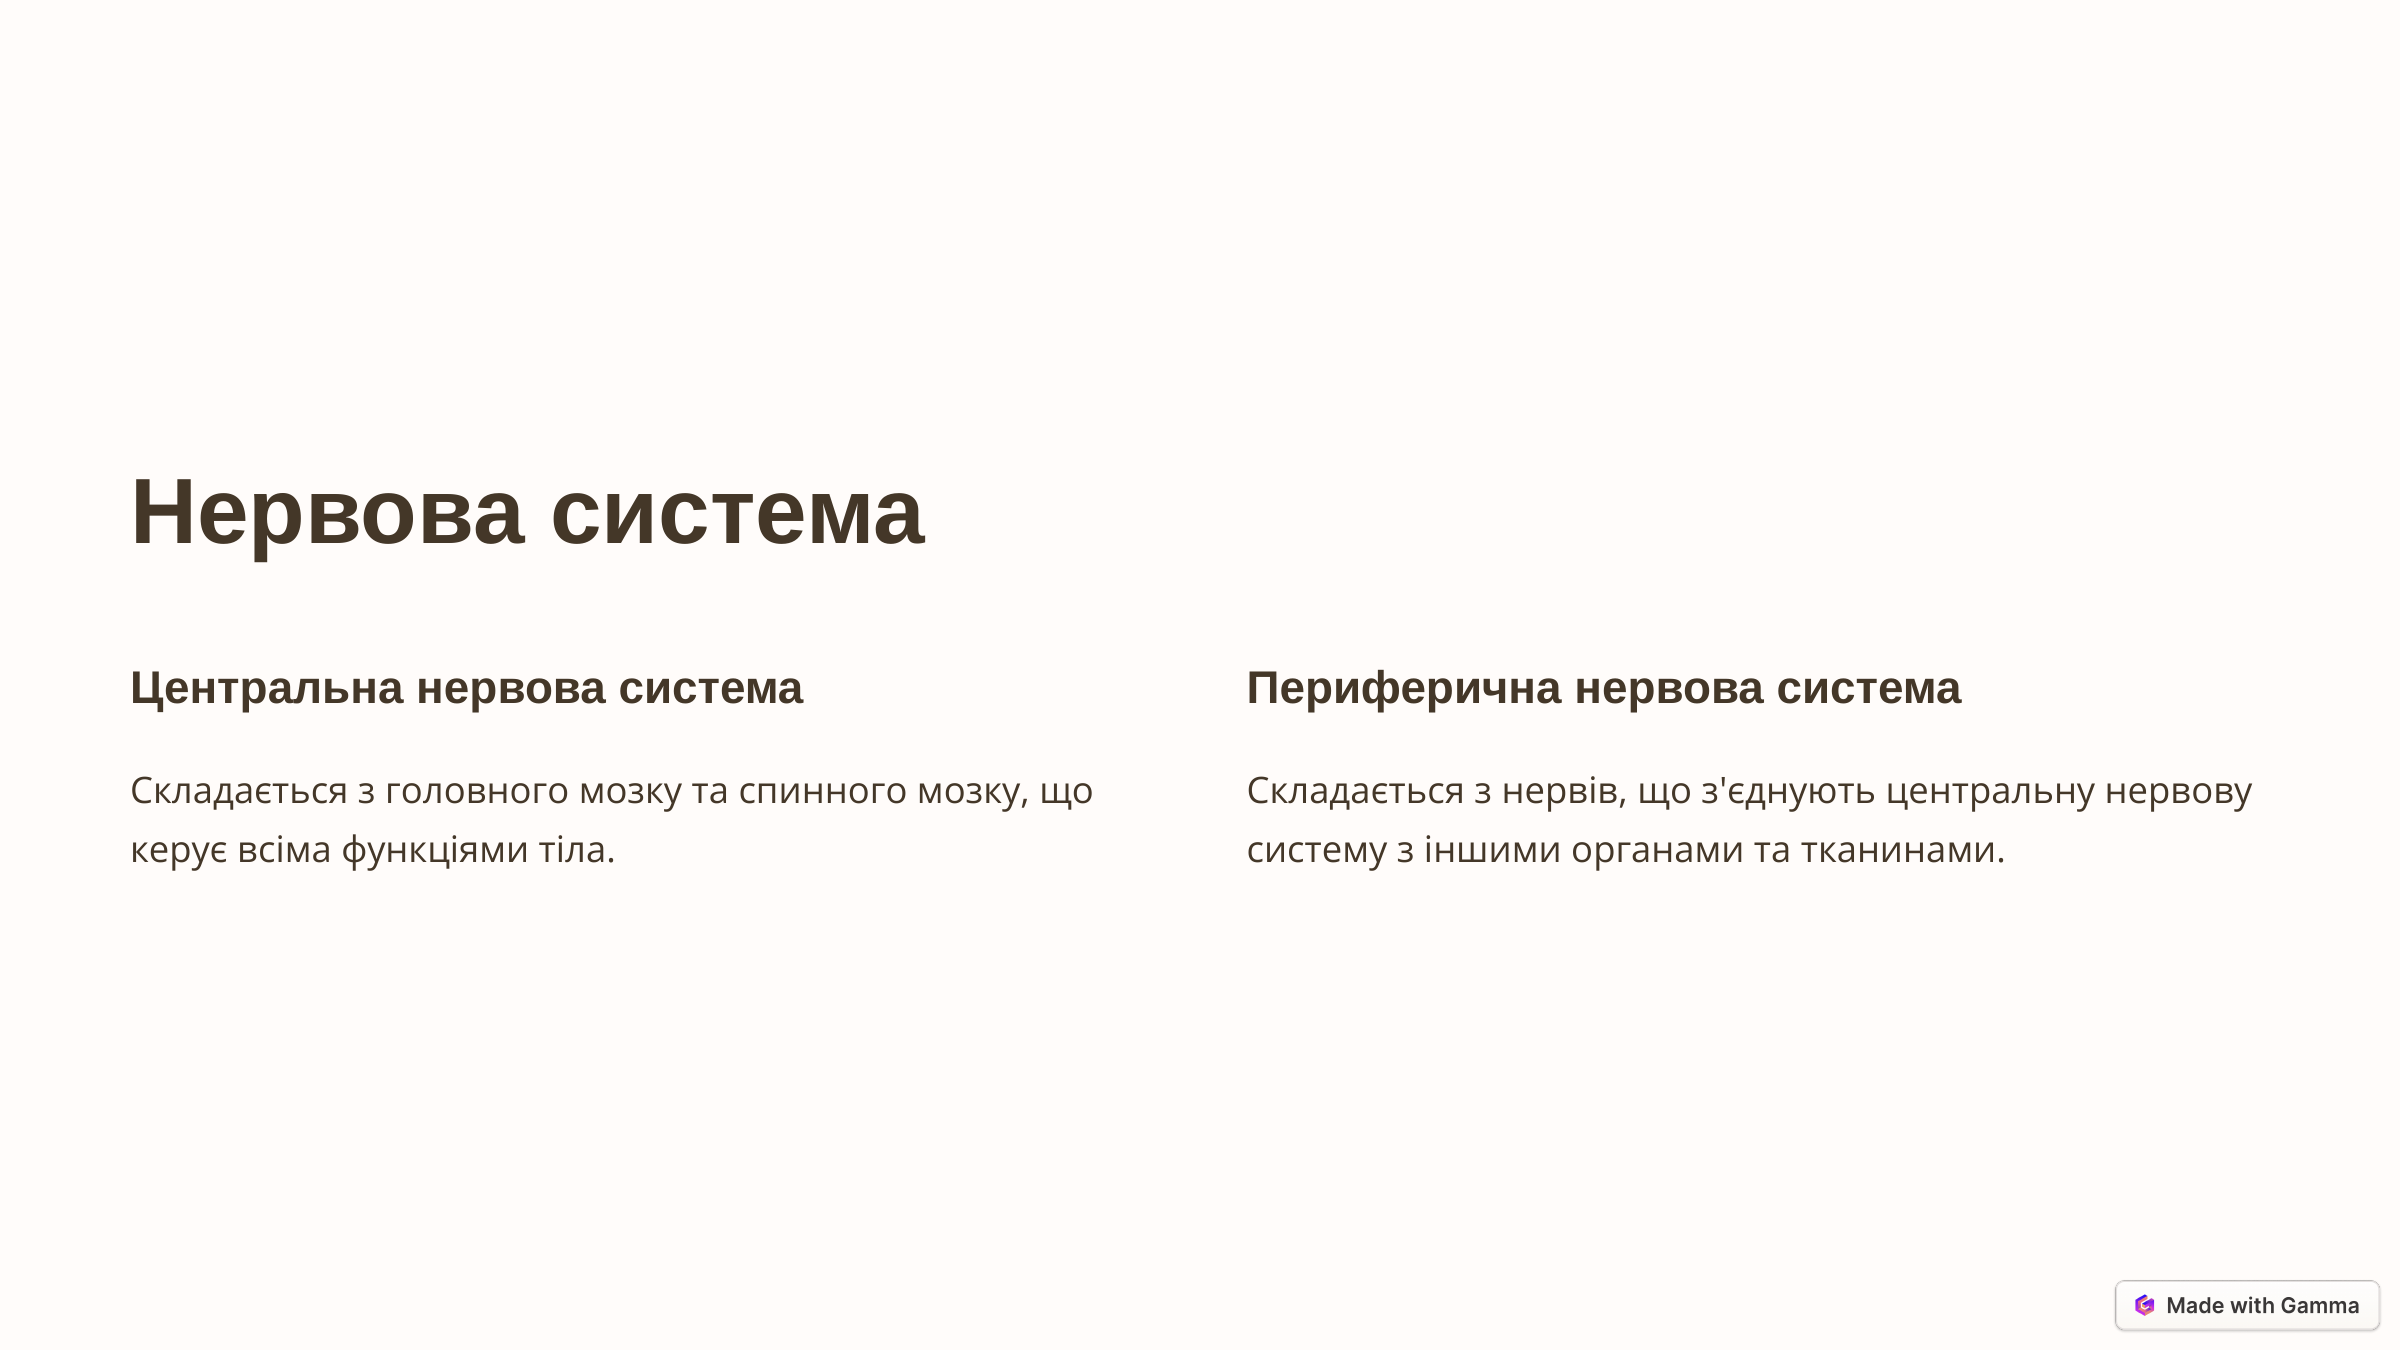

Нервова система
Центральна нервова система
Периферична нервова система
Складається з головного мозку та спинного мозку, що керує всіма функціями тіла.
Складається з нервів, що з'єднують центральну нервову систему з іншими органами та тканинами.